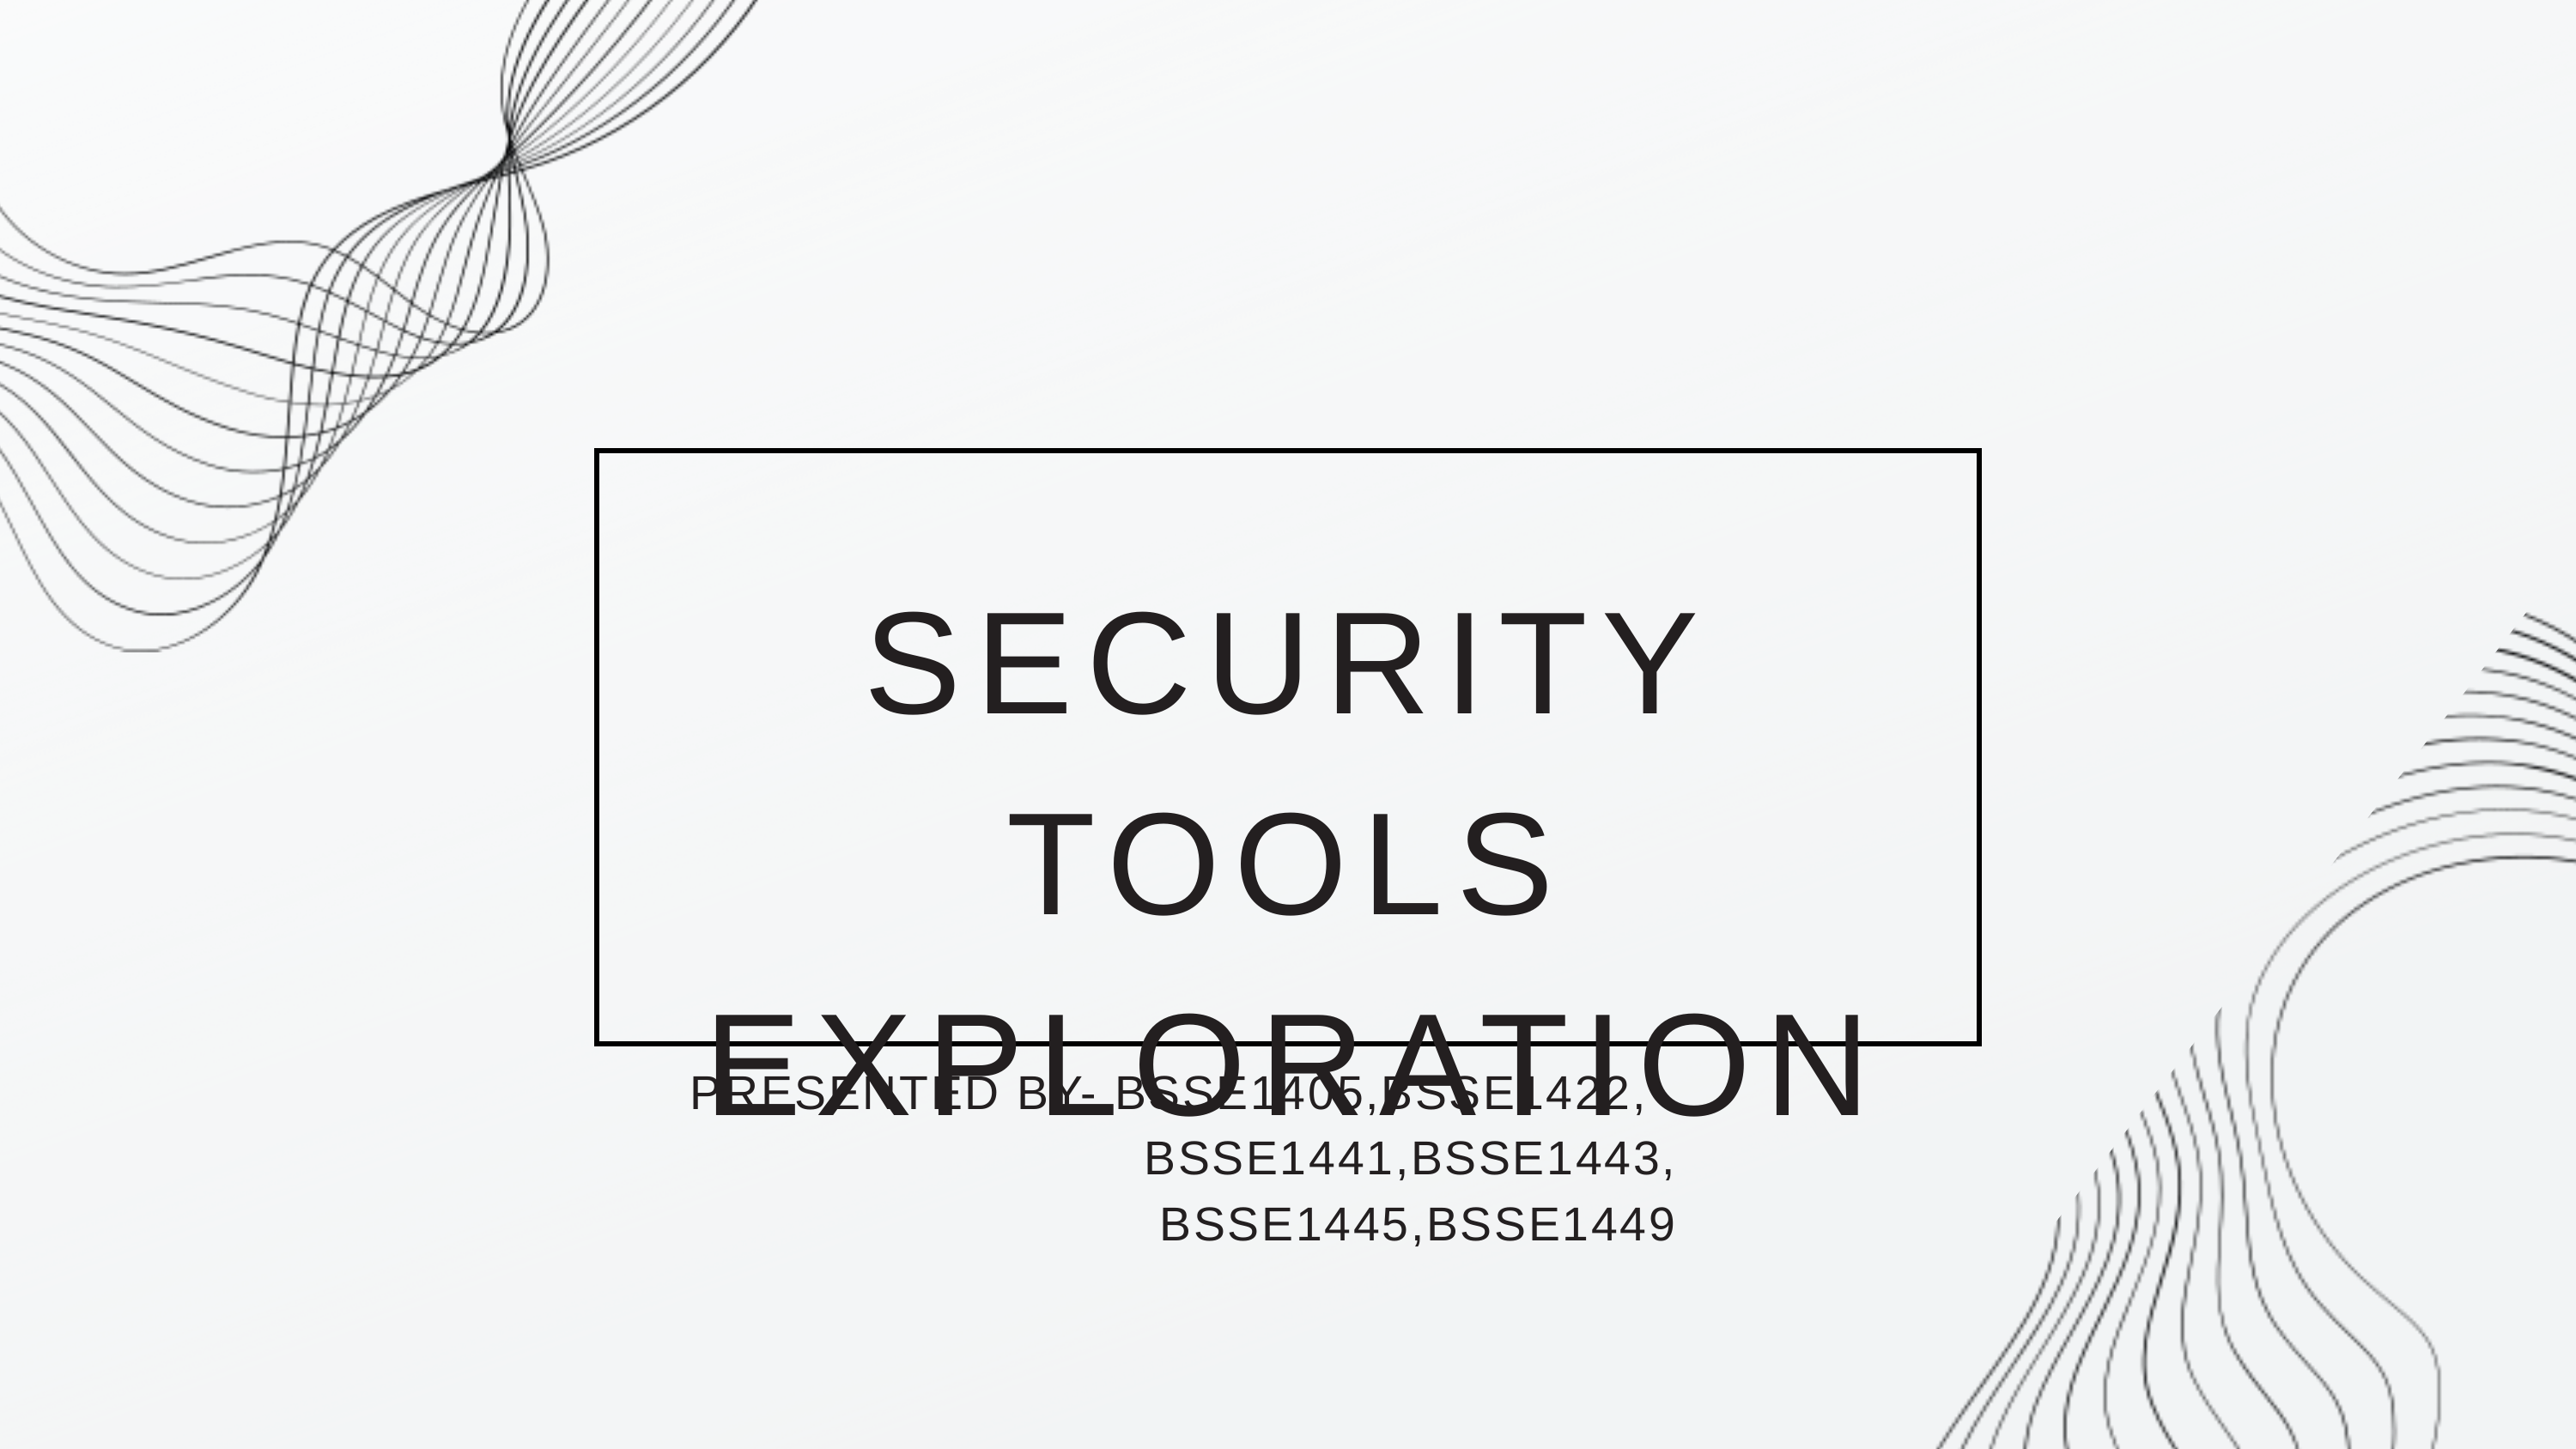

SECURITY TOOLS EXPLORATION

PRESENTED BY- BSSE1405,BSSE1422,
                               BSSE1441,BSSE1443,
                                BSSE1445,BSSE1449